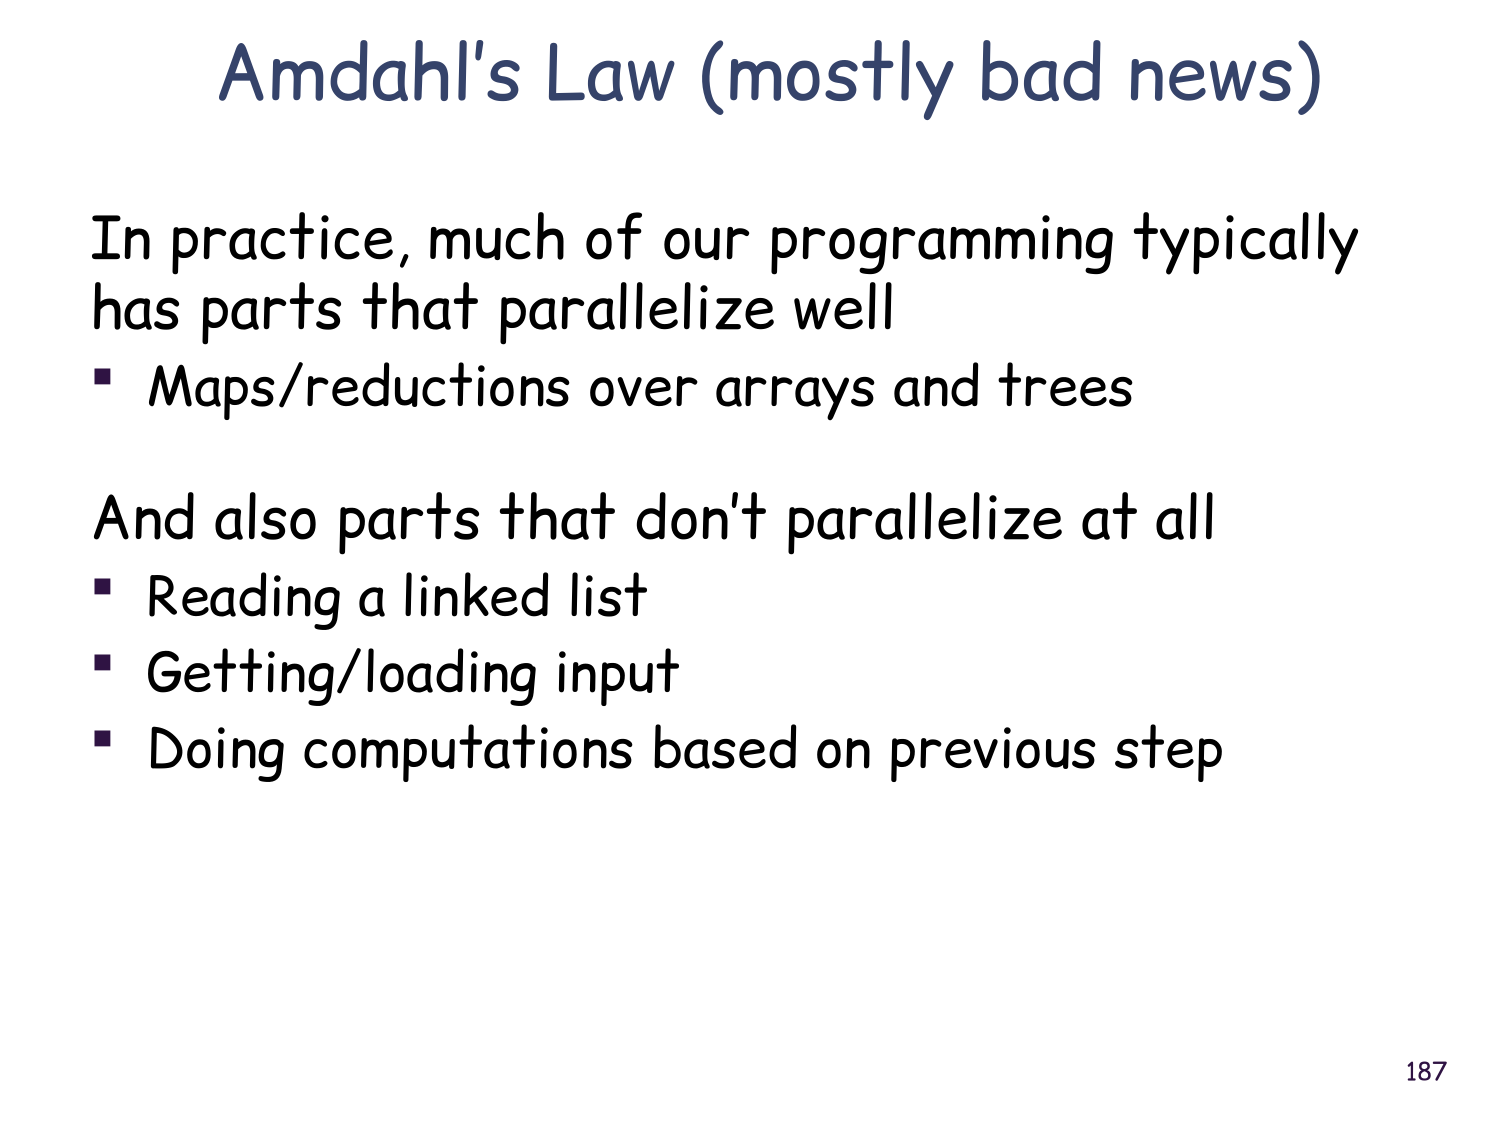

# Amdahl’s Law (mostly bad news)
In practice, much of our programming typically has parts that parallelize well
Maps/reductions over arrays and trees

And also parts that don’t parallelize at all
Reading a linked list
Getting/loading input
Doing computations based on previous step

187